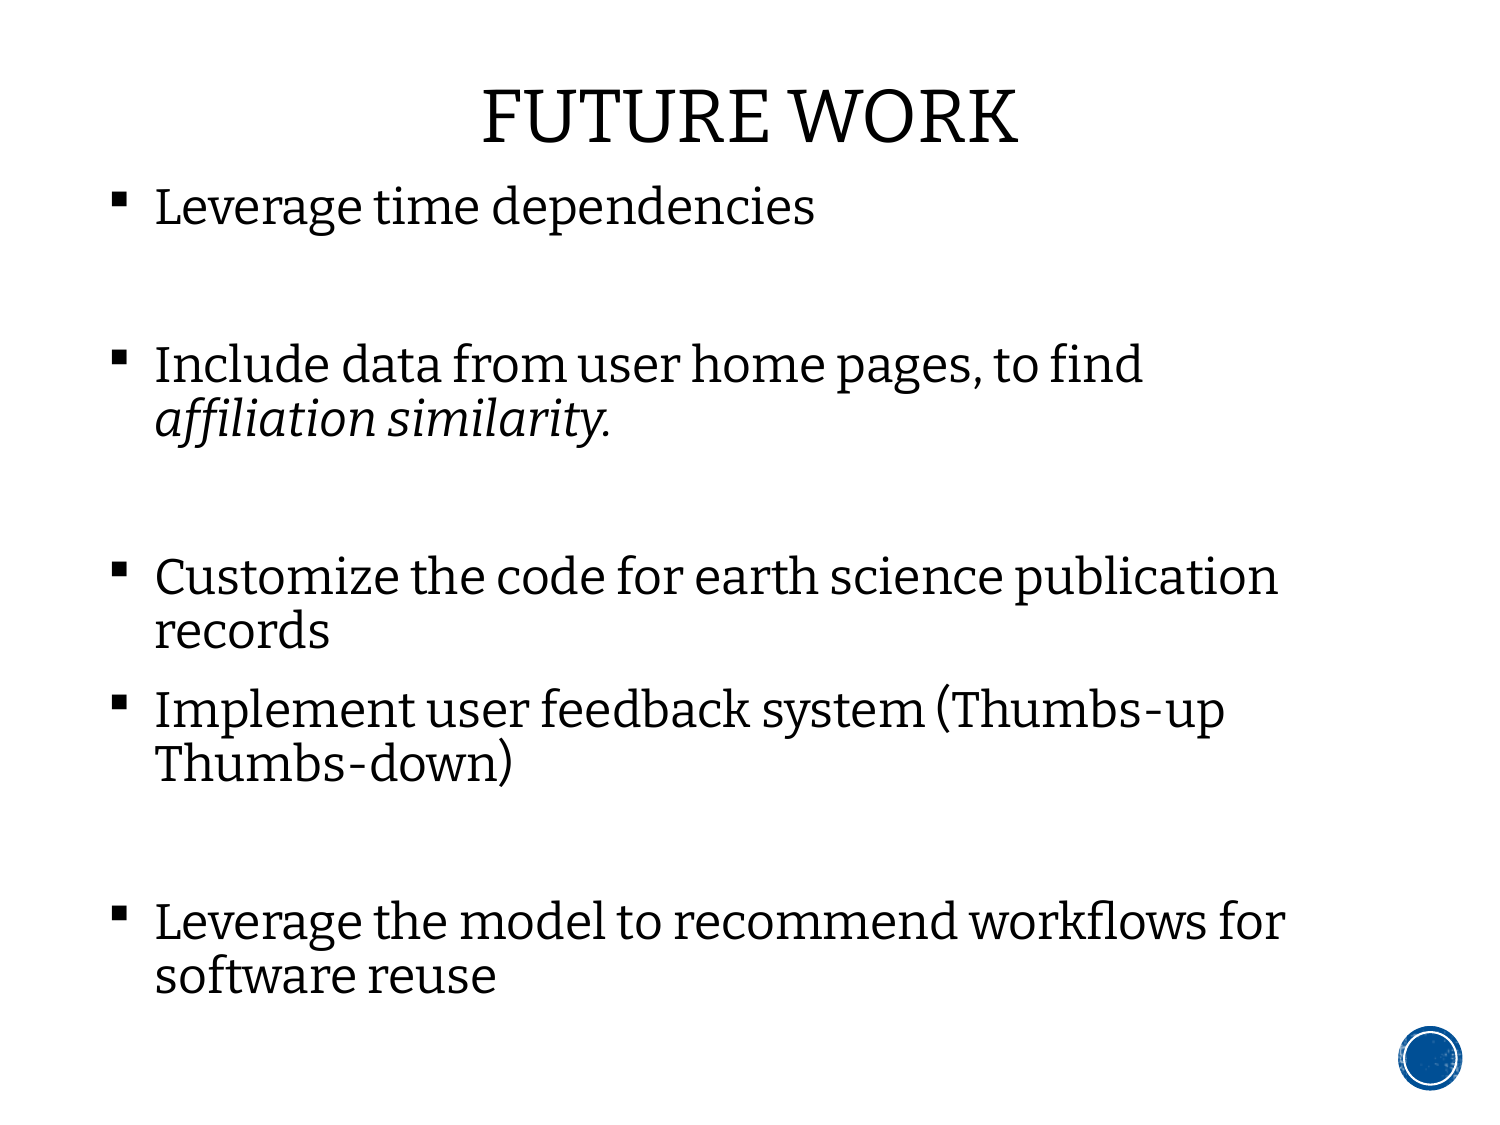

# Future Work

Leverage time dependencies

Include data from user home pages, to find affiliation similarity.

Customize the code for earth science publication records
Implement user feedback system (Thumbs-up Thumbs-down)

Leverage the model to recommend workflows for software reuse